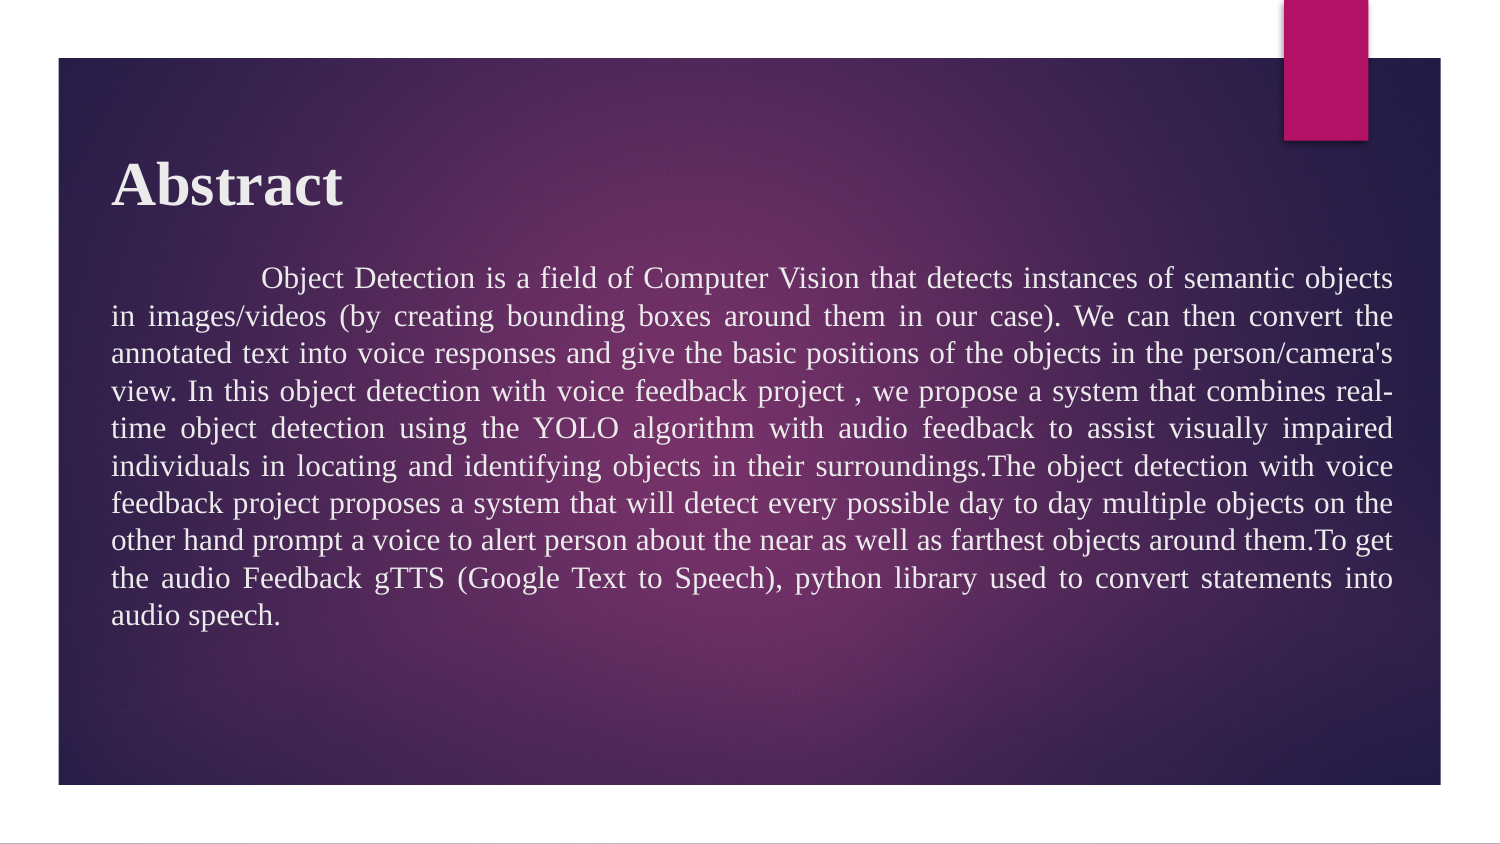

Abstract

	Object Detection is a field of Computer Vision that detects instances of semantic objects in images/videos (by creating bounding boxes around them in our case). We can then convert the annotated text into voice responses and give the basic positions of the objects in the person/camera's view. In this object detection with voice feedback project , we propose a system that combines real-time object detection using the YOLO algorithm with audio feedback to assist visually impaired individuals in locating and identifying objects in their surroundings.The object detection with voice feedback project proposes a system that will detect every possible day to day multiple objects on the other hand prompt a voice to alert person about the near as well as farthest objects around them.To get the audio Feedback gTTS (Google Text to Speech), python library used to convert statements into audio speech.